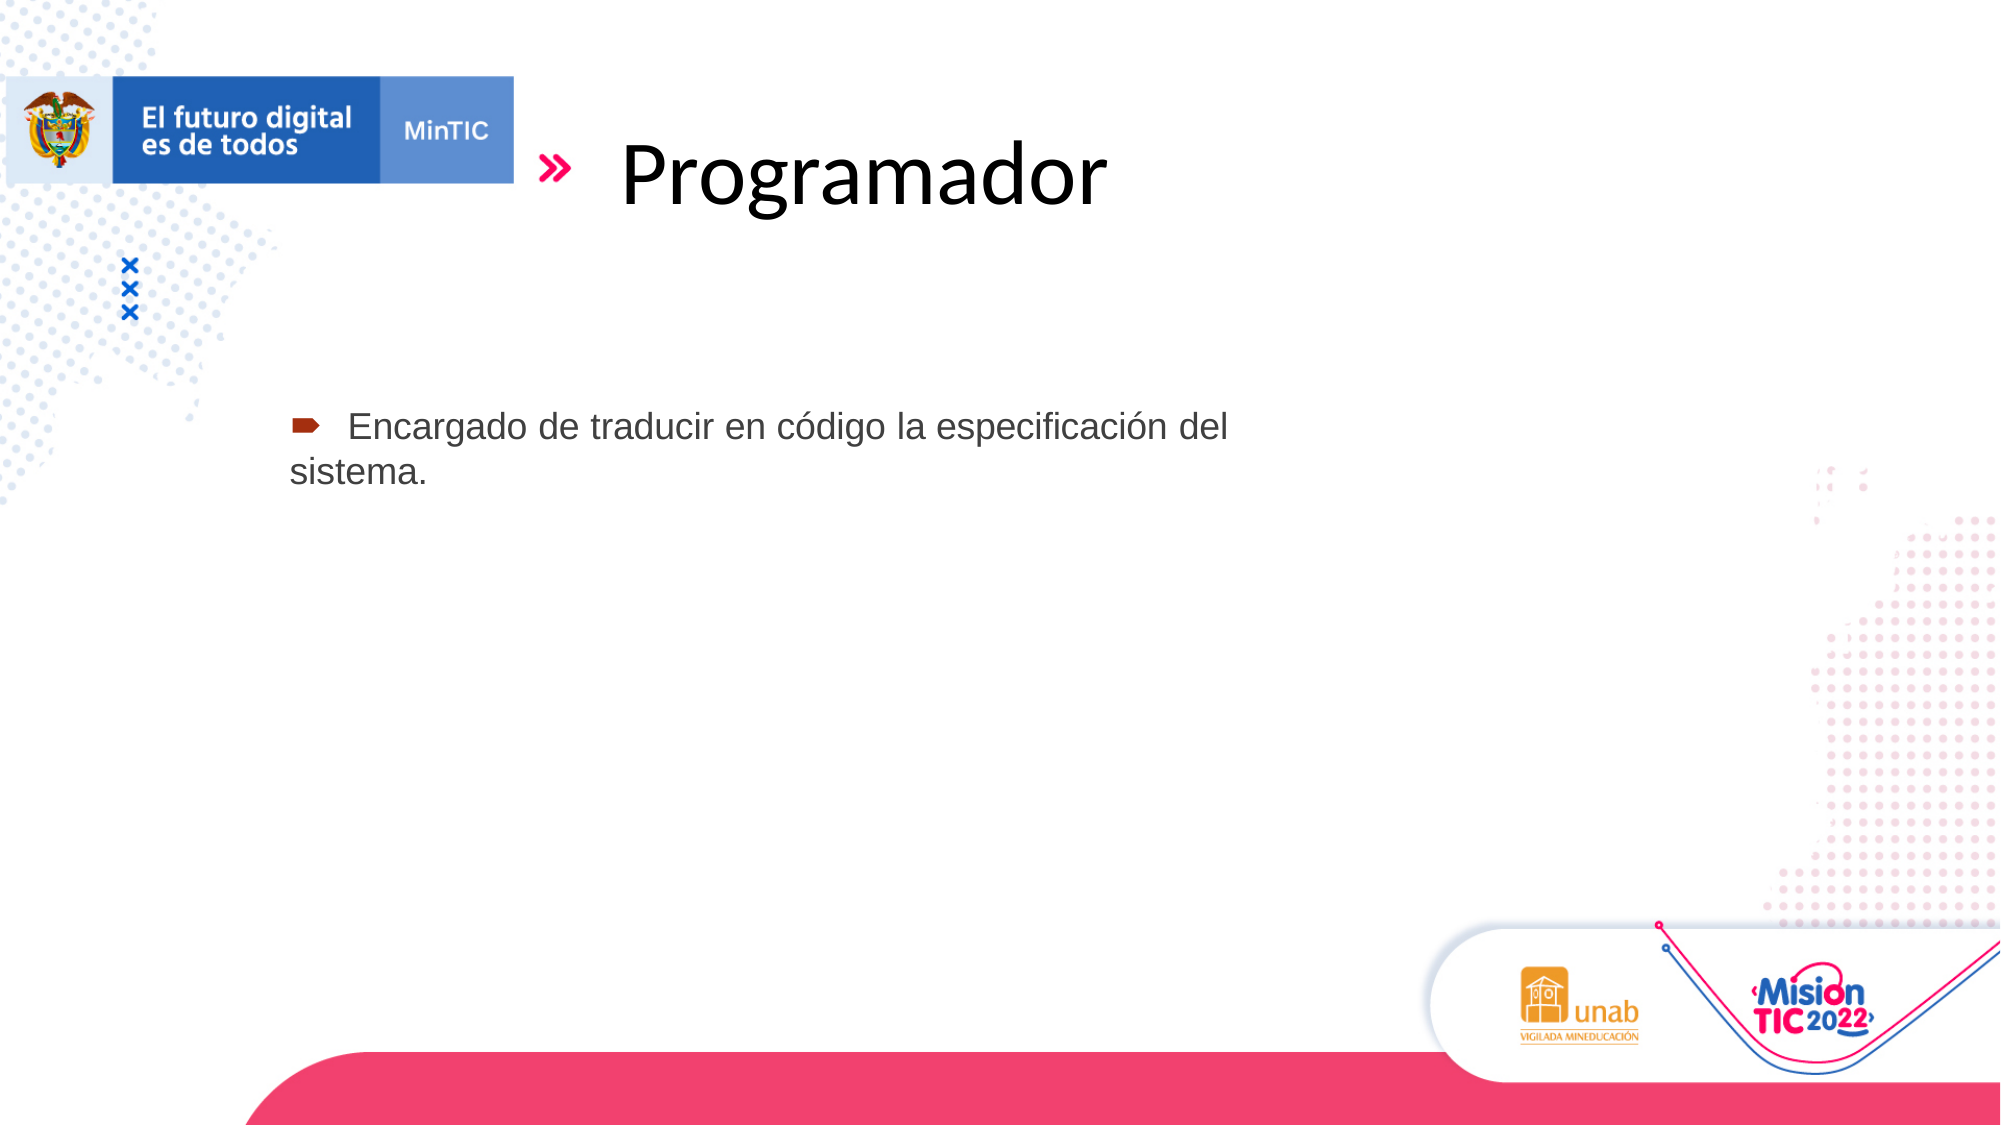

# Programador
🠶	Encargado de traducir en código la especificación del sistema.